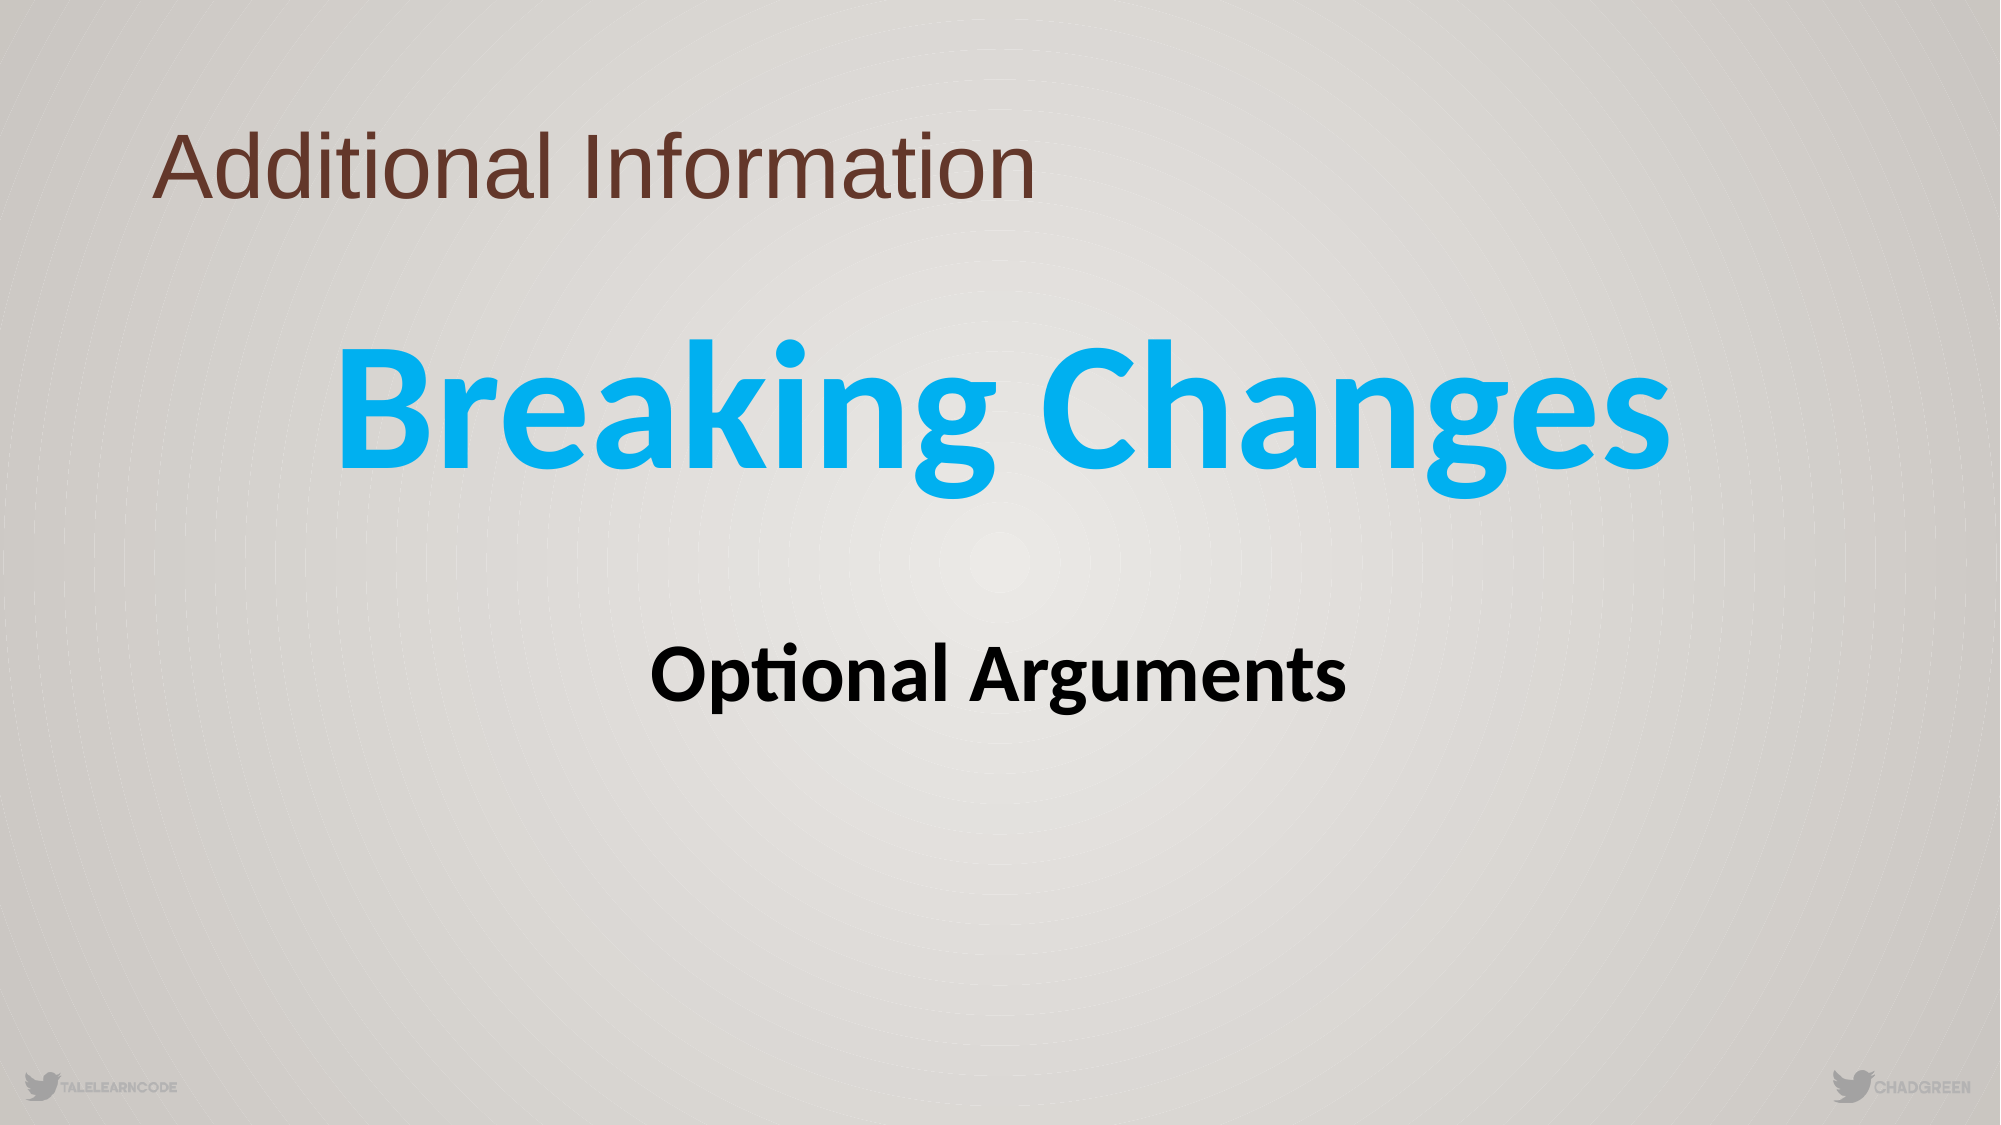

# Additional Information
Breaking Changes
Optional Arguments